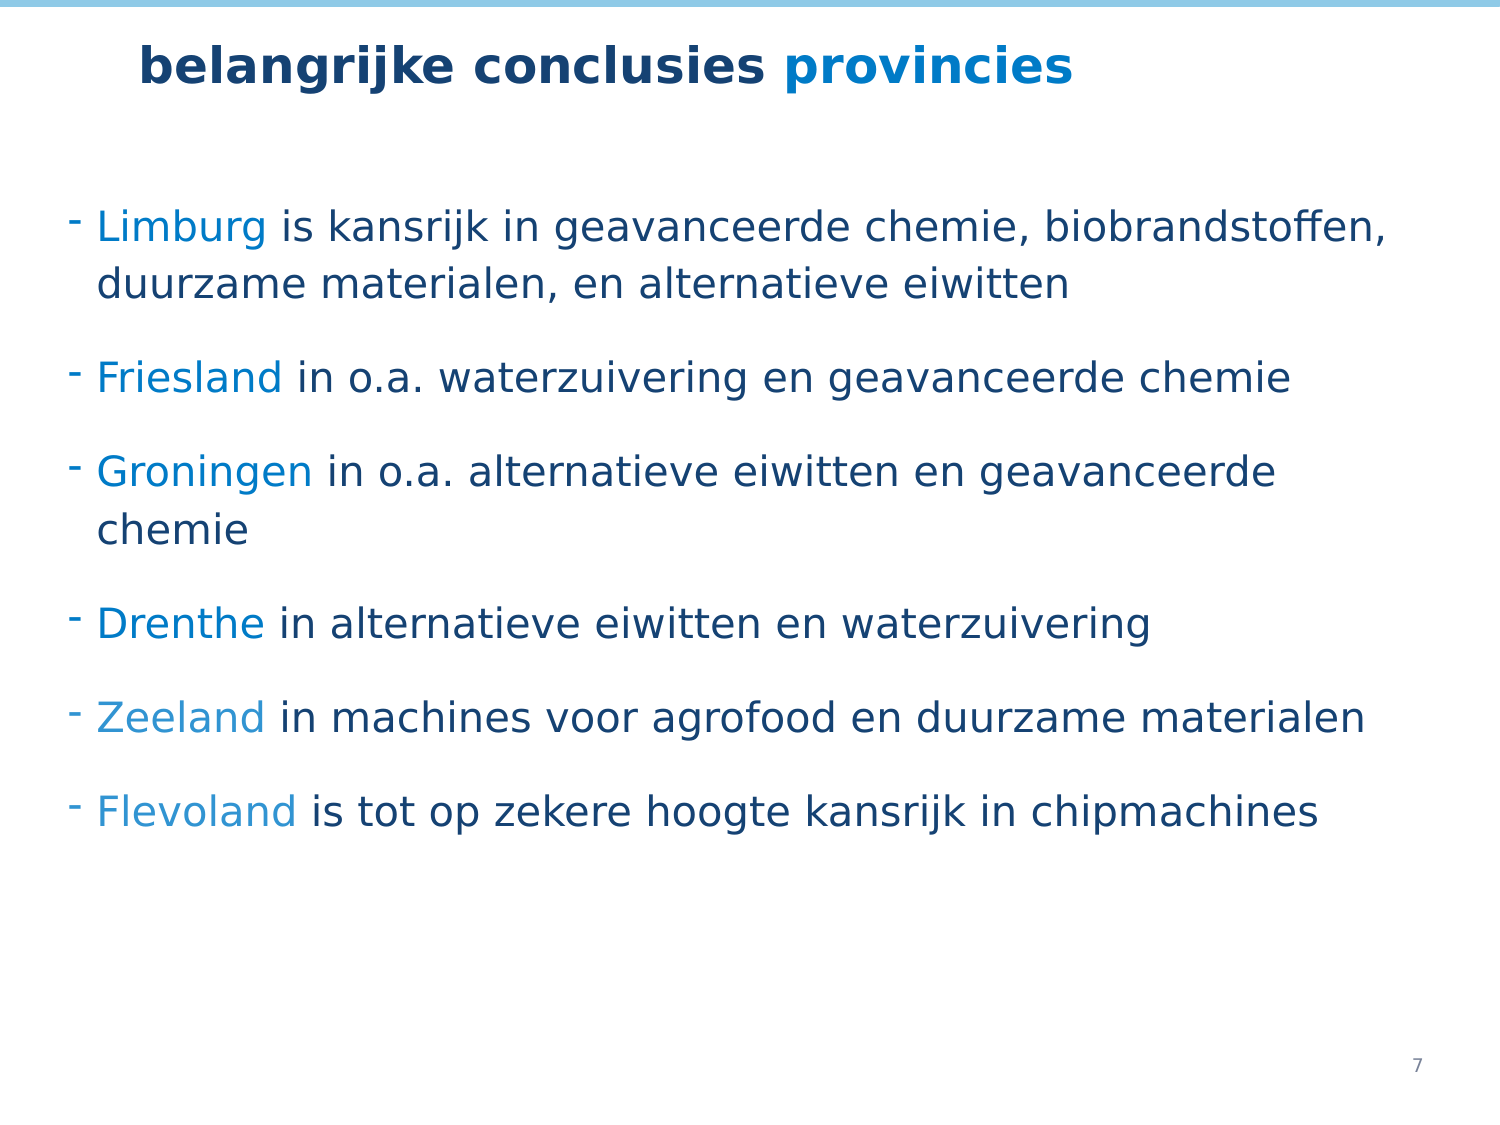

# belangrijke conclusies provincies
Limburg is kansrijk in geavanceerde chemie, biobrandstoffen, duurzame materialen, en alternatieve eiwitten
Friesland in o.a. waterzuivering en geavanceerde chemie
Groningen in o.a. alternatieve eiwitten en geavanceerde chemie
Drenthe in alternatieve eiwitten en waterzuivering
Zeeland in machines voor agrofood en duurzame materialen
Flevoland is tot op zekere hoogte kansrijk in chipmachines

7